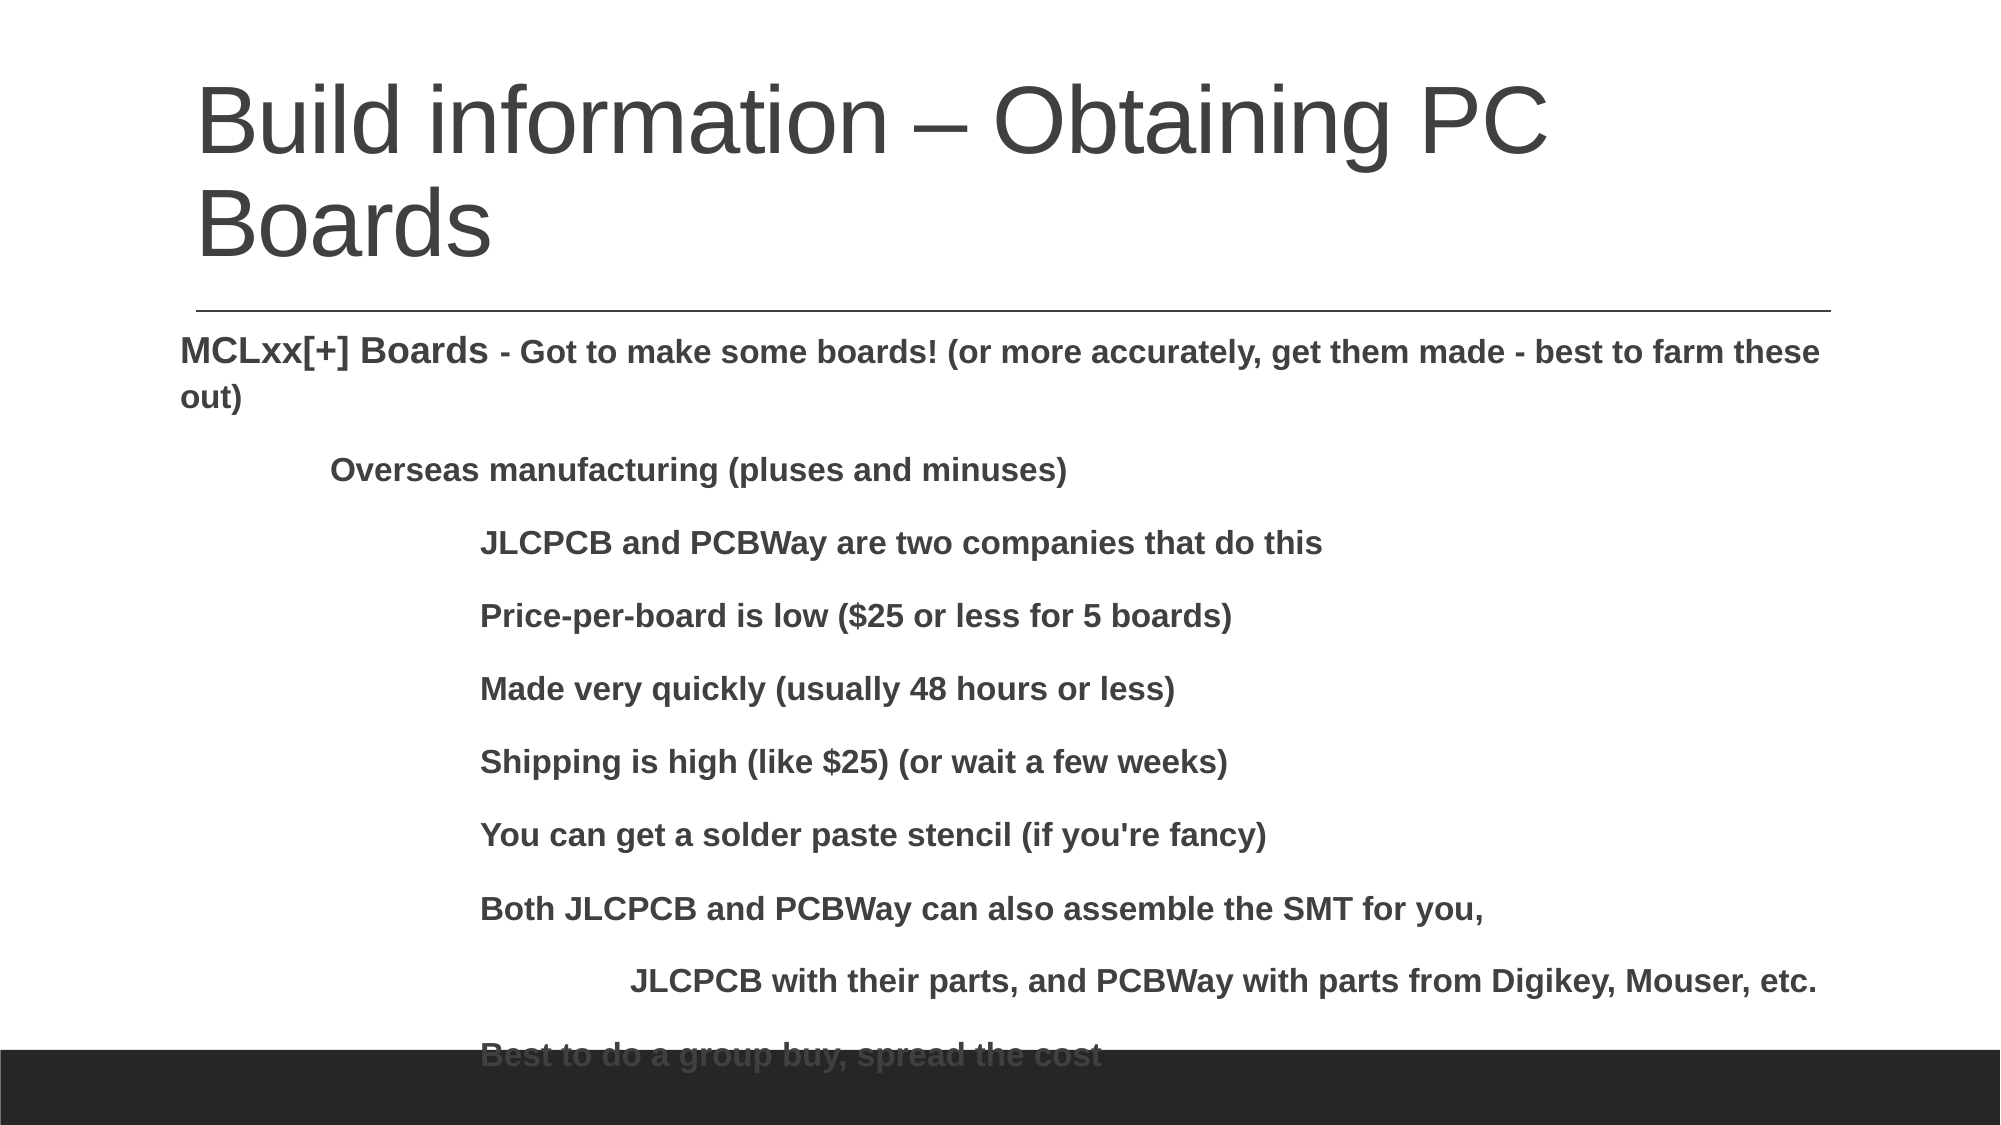

# Build information – Obtaining PC Boards
MCLxx[+] Boards - Got to make some boards! (or more accurately, get them made - best to farm these out)
	Overseas manufacturing (pluses and minuses)
		JLCPCB and PCBWay are two companies that do this
		Price-per-board is low ($25 or less for 5 boards)
		Made very quickly (usually 48 hours or less)
 		Shipping is high (like $25) (or wait a few weeks)
		You can get a solder paste stencil (if you're fancy)
		Both JLCPCB and PCBWay can also assemble the SMT for you,
			JLCPCB with their parts, and PCBWay with parts from Digikey, Mouser, etc.
		Best to do a group buy, spread the cost